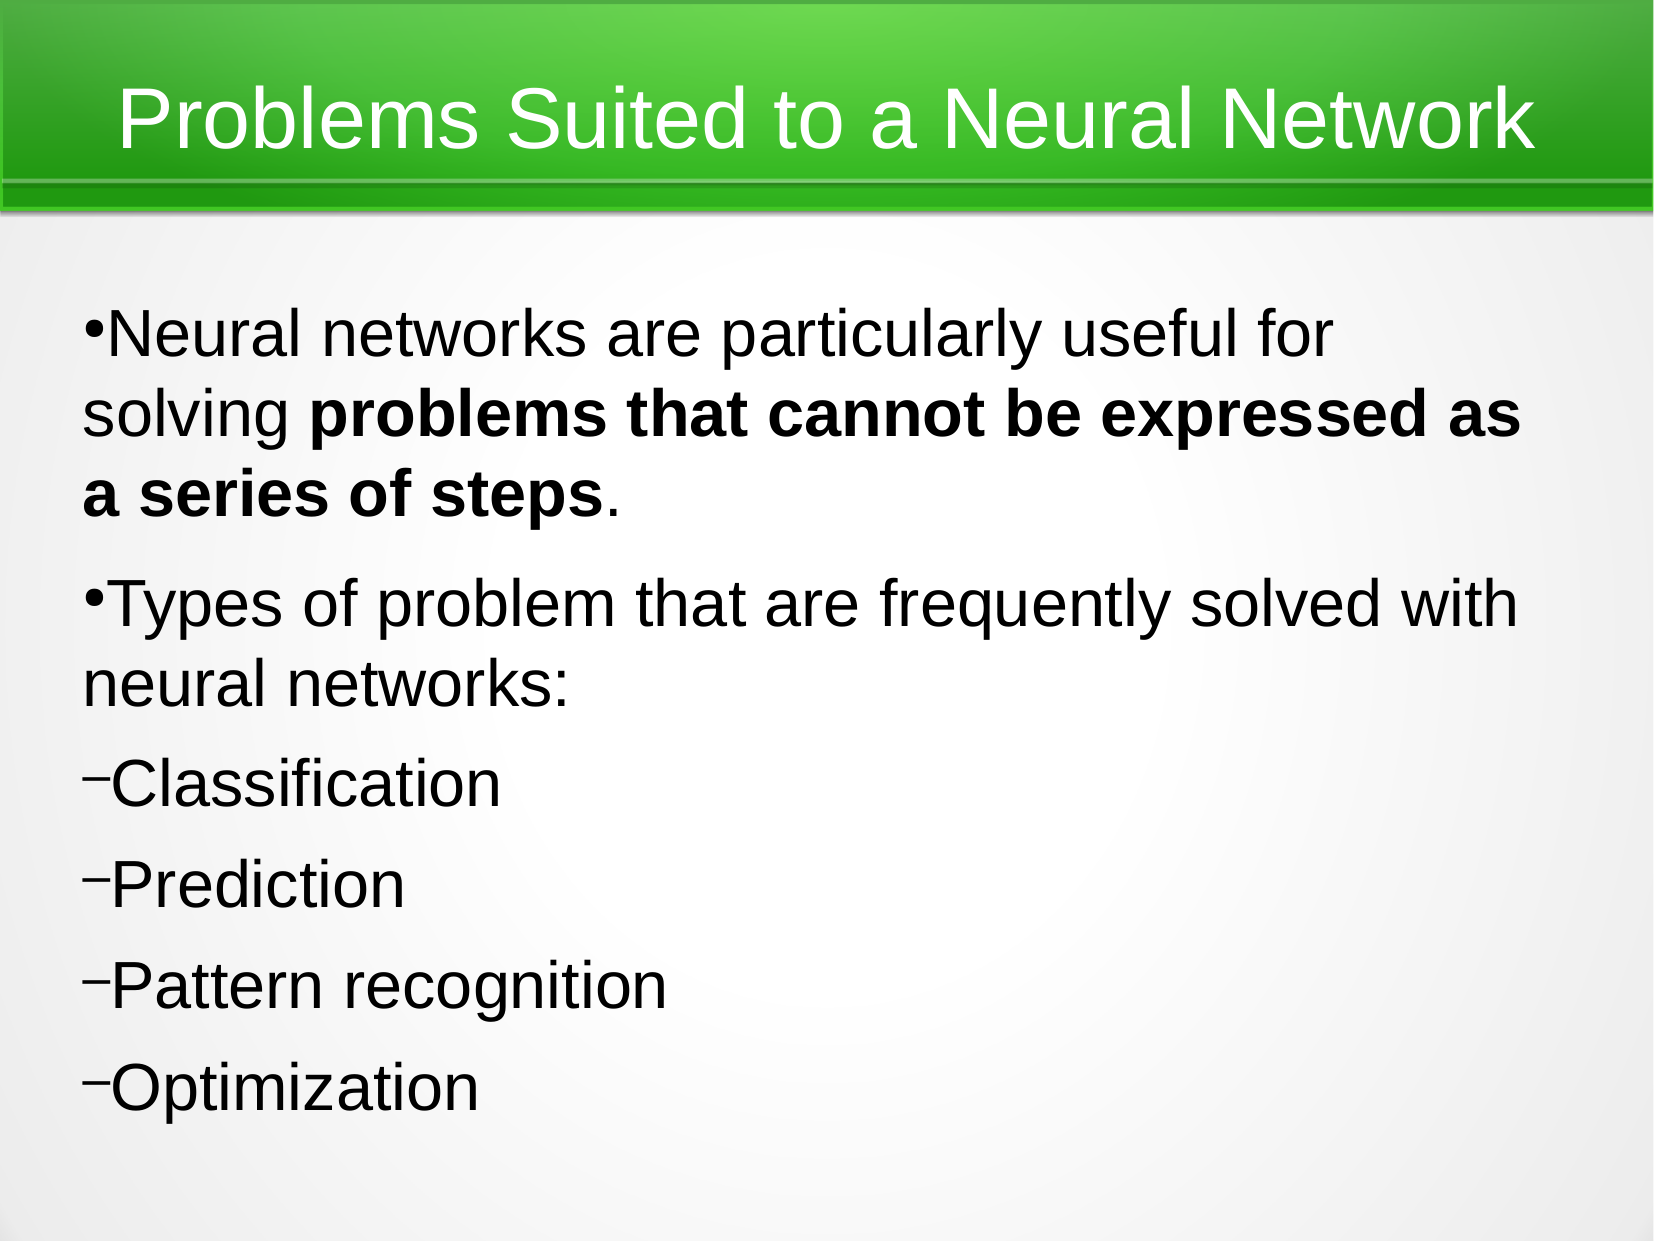

Problems Suited to a Neural Network
Neural networks are particularly useful for solving problems that cannot be expressed as a series of steps.
Types of problem that are frequently solved with neural networks:
Classification
Prediction
Pattern recognition
Optimization